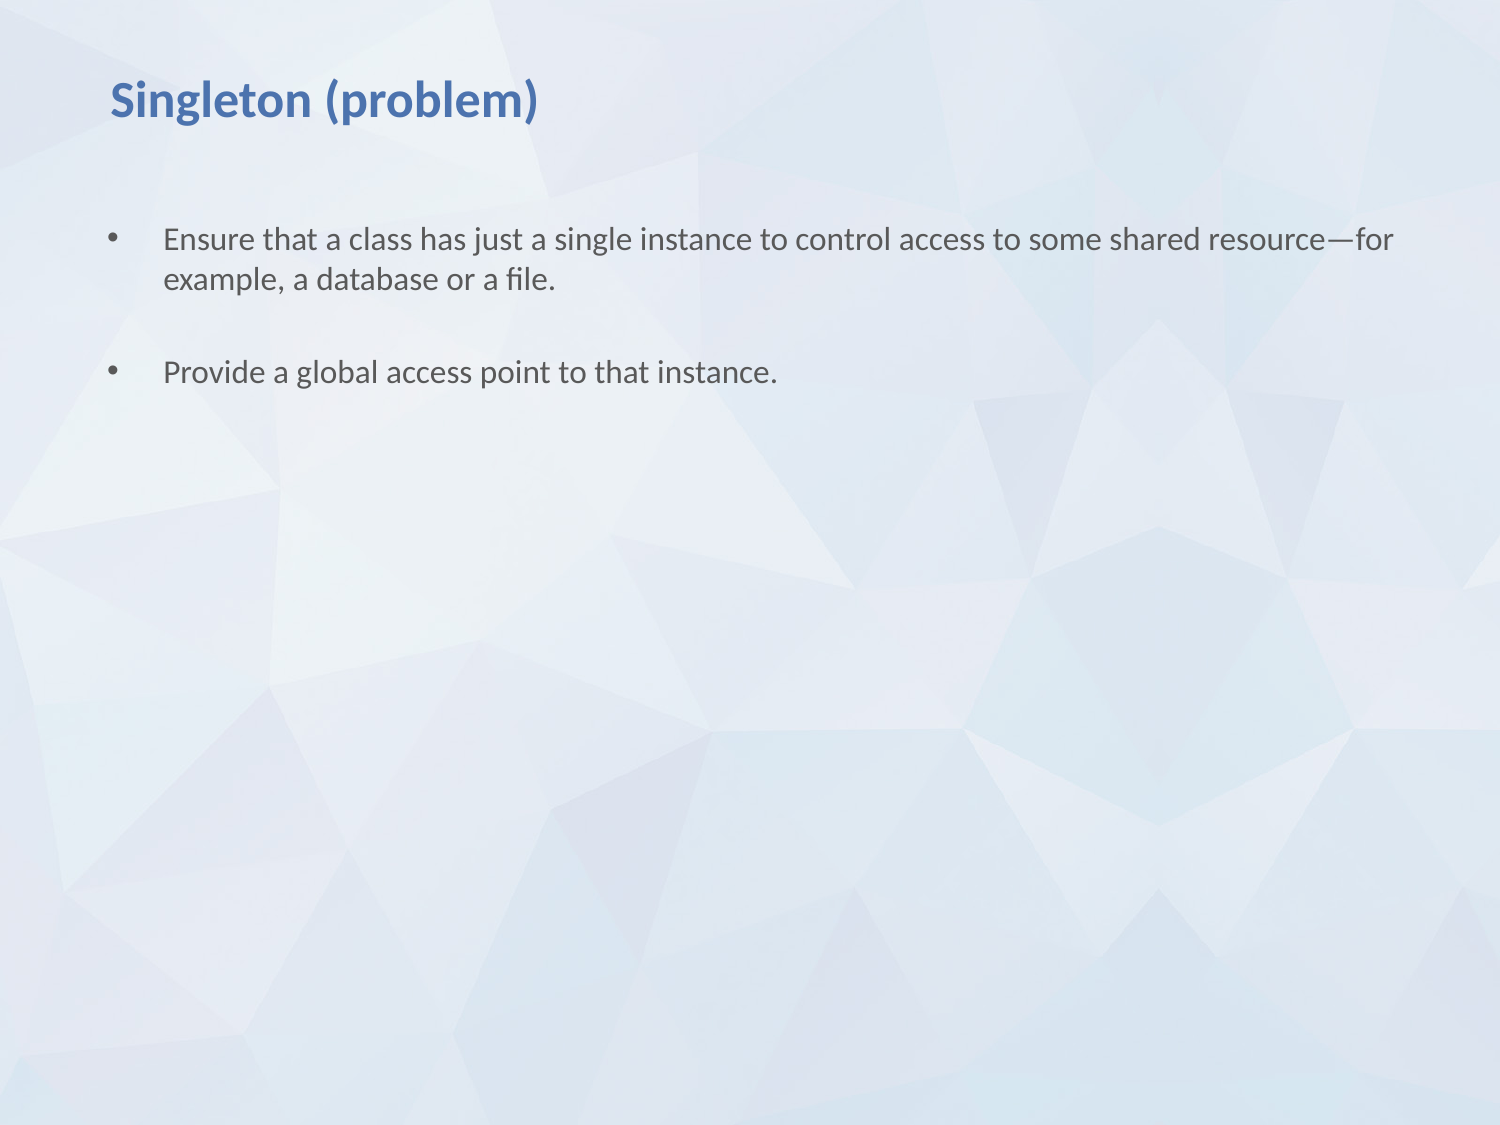

# Singleton (problem)
Ensure that a class has just a single instance to control access to some shared resource—for example, a database or a file.

Provide a global access point to that instance.